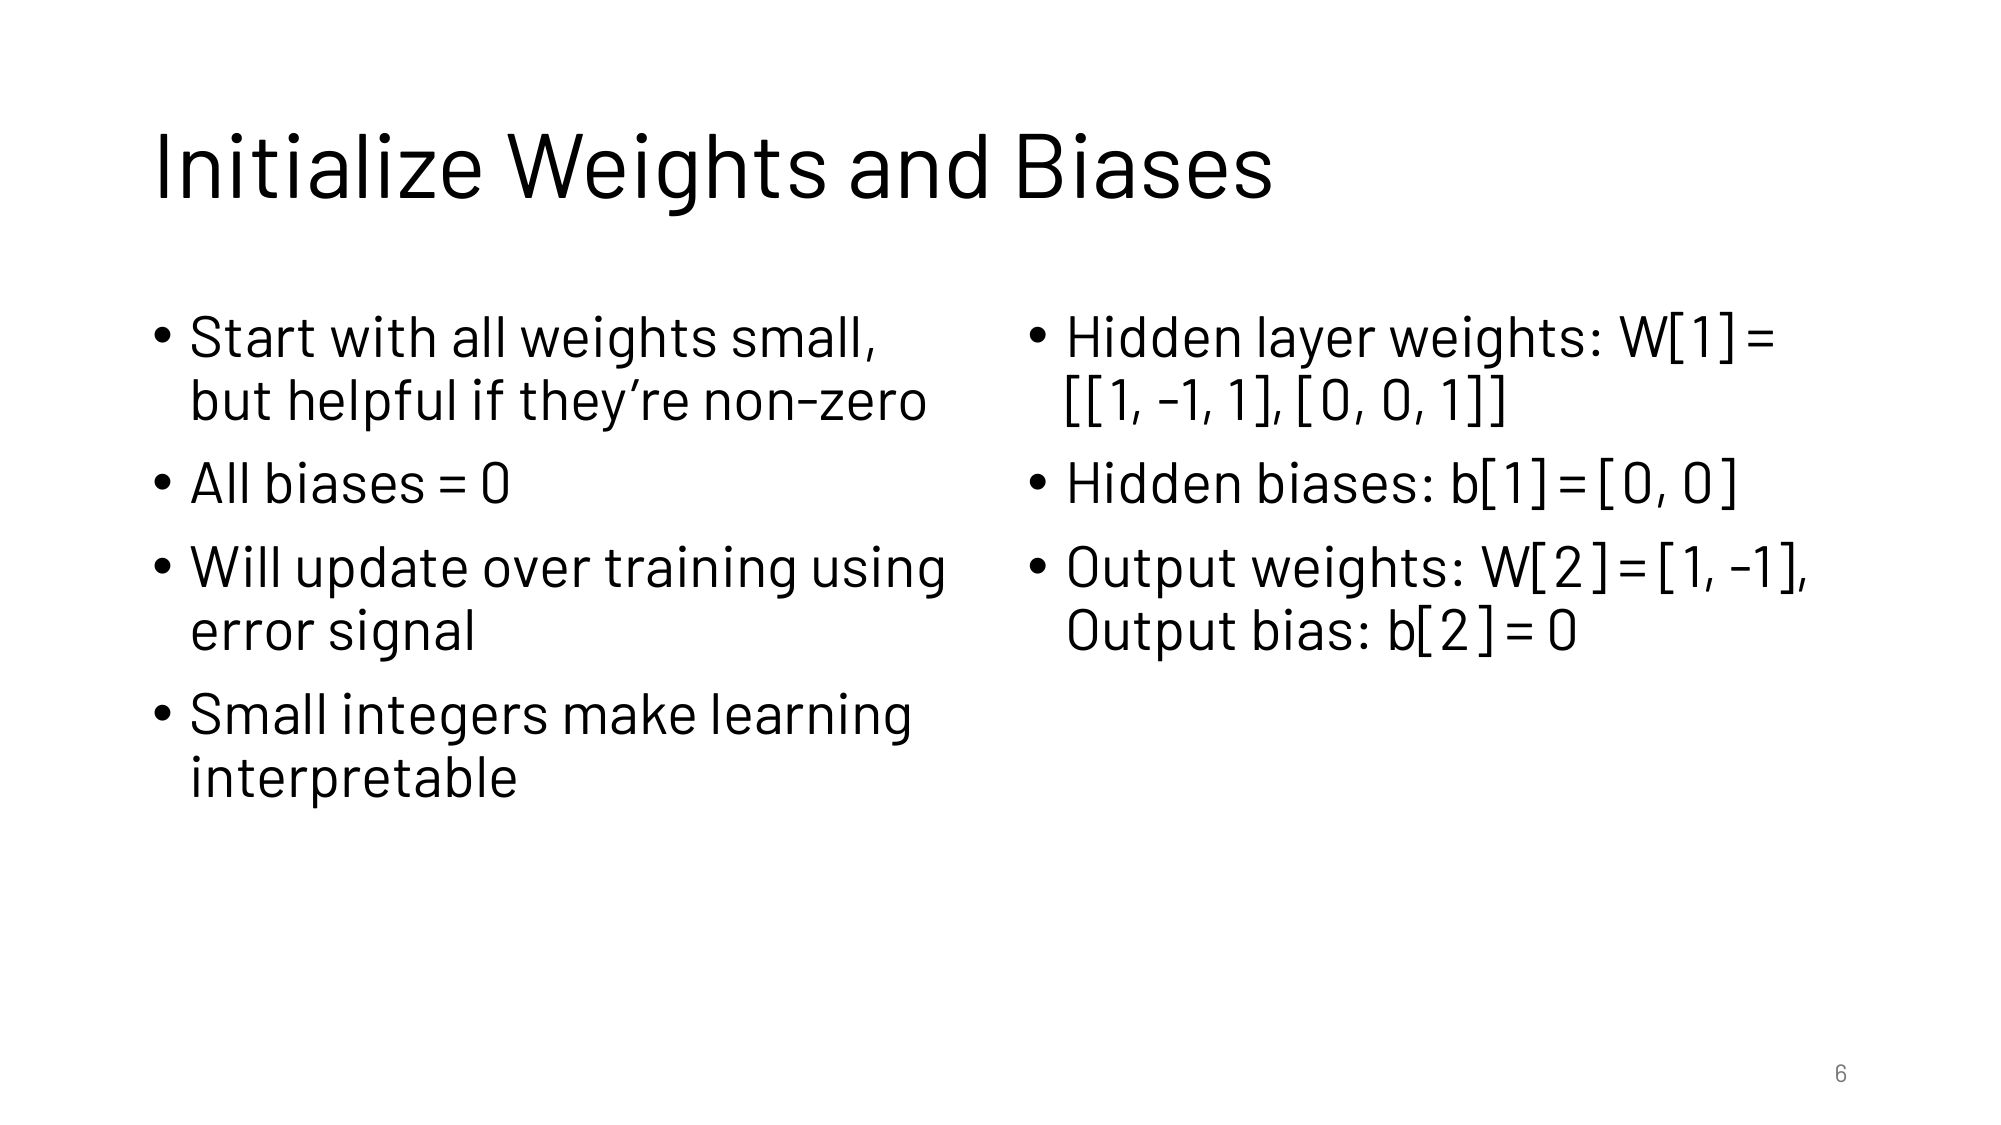

# Initialize Weights and Biases
Start with all weights small, but helpful if they’re non-zero
All biases = 0
Will update over training using error signal
Small integers make learning interpretable
Hidden layer weights: W[1] = [[1, -1, 1], [0, 0, 1]]
Hidden biases: b[1] = [0, 0]
Output weights: W[2] = [1, -1], Output bias: b[2] = 0

6